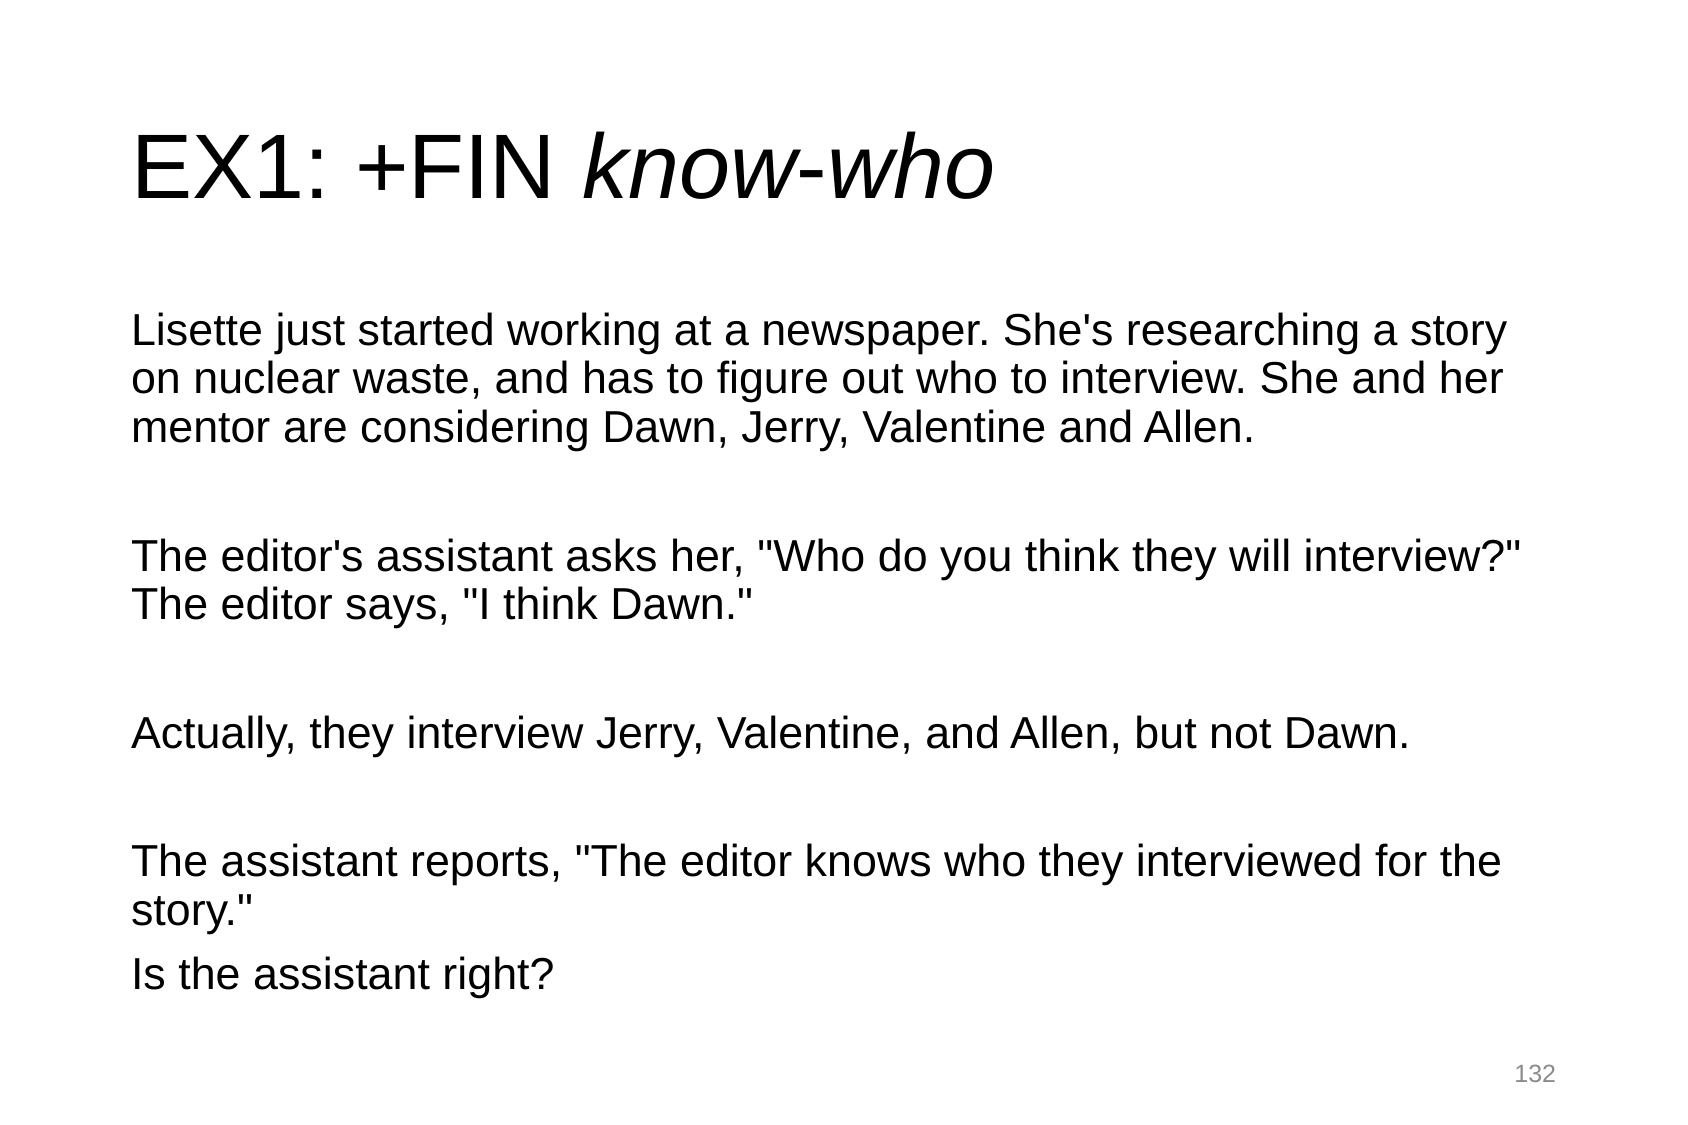

# EX1: +FIN know-who
Lisette just started working at a newspaper. She's researching a story on nuclear waste, and has to figure out who to interview. She and her mentor are considering Dawn, Jerry, Valentine and Allen.

The editor's assistant asks her, "Who do you think they will interview?" The editor says, "I think Dawn."

Actually, they interview Jerry, Valentine, and Allen, but not Dawn.

The assistant reports, "The editor knows who they interviewed for the story."
Is the assistant right?

132